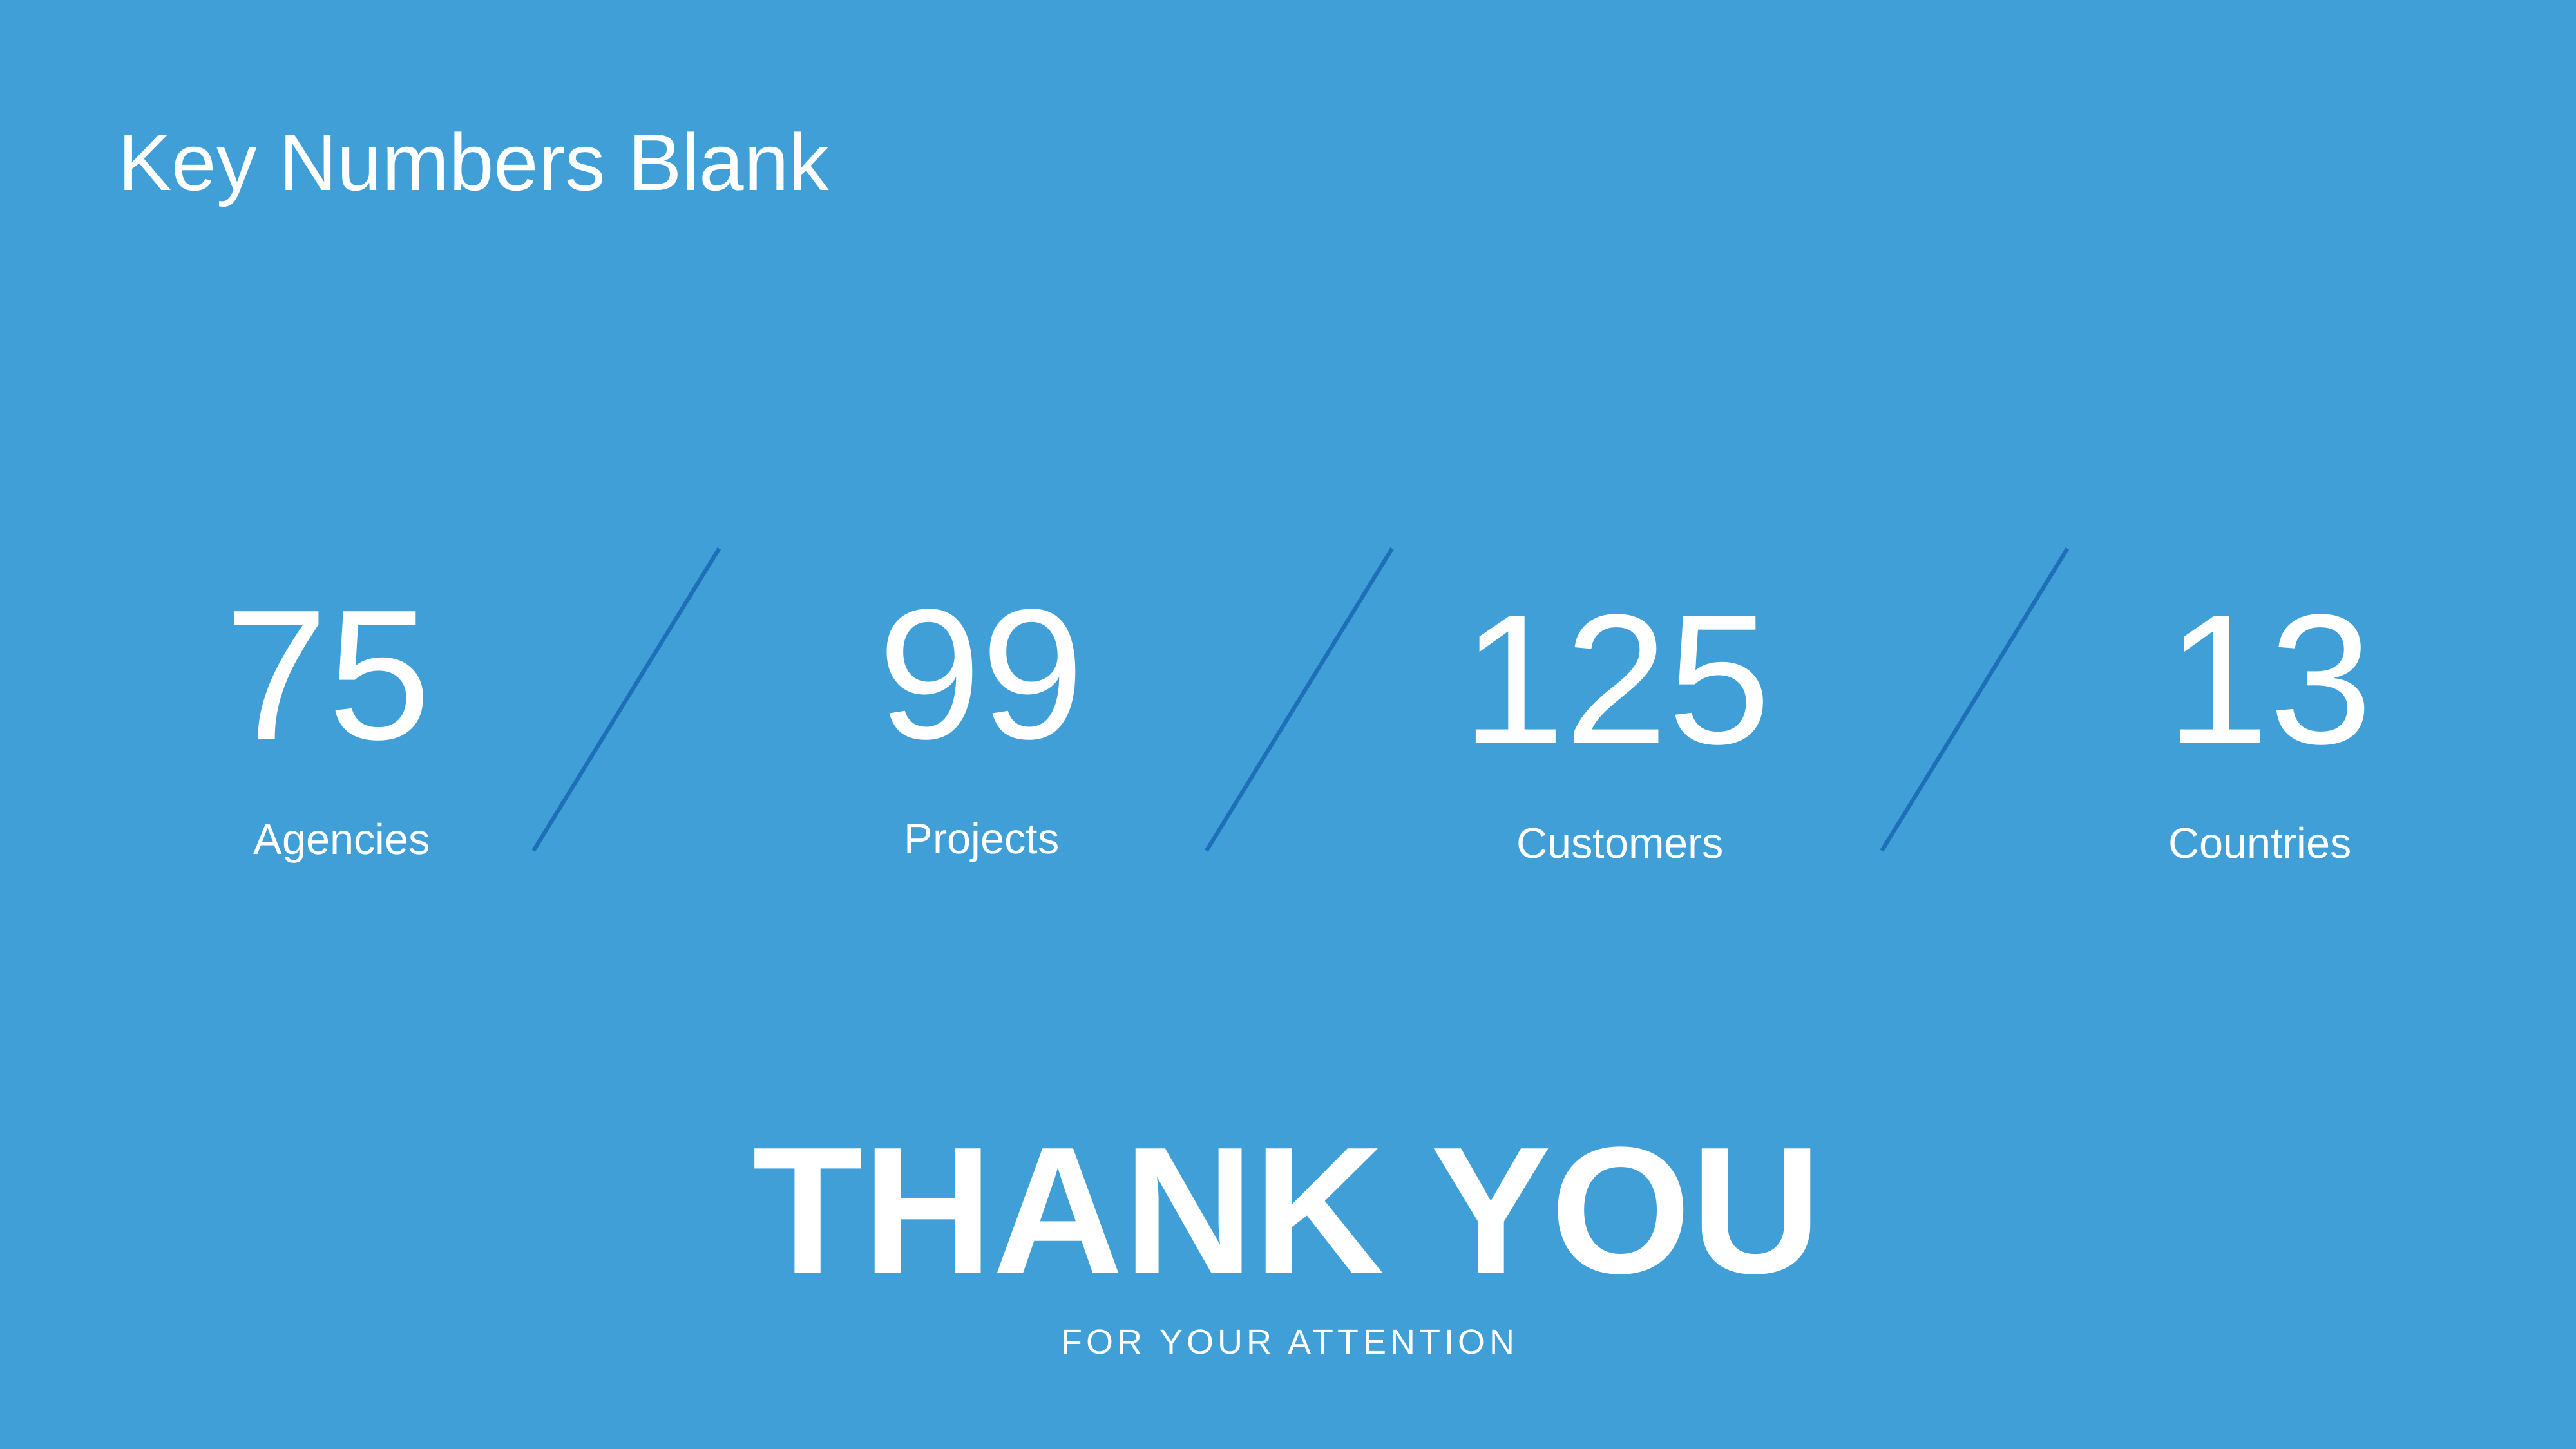

# Key Numbers Blank
99
75
125
13
Projects
Agencies
Customers
Countries
THANK YOU
FOR YOUR ATTENTION